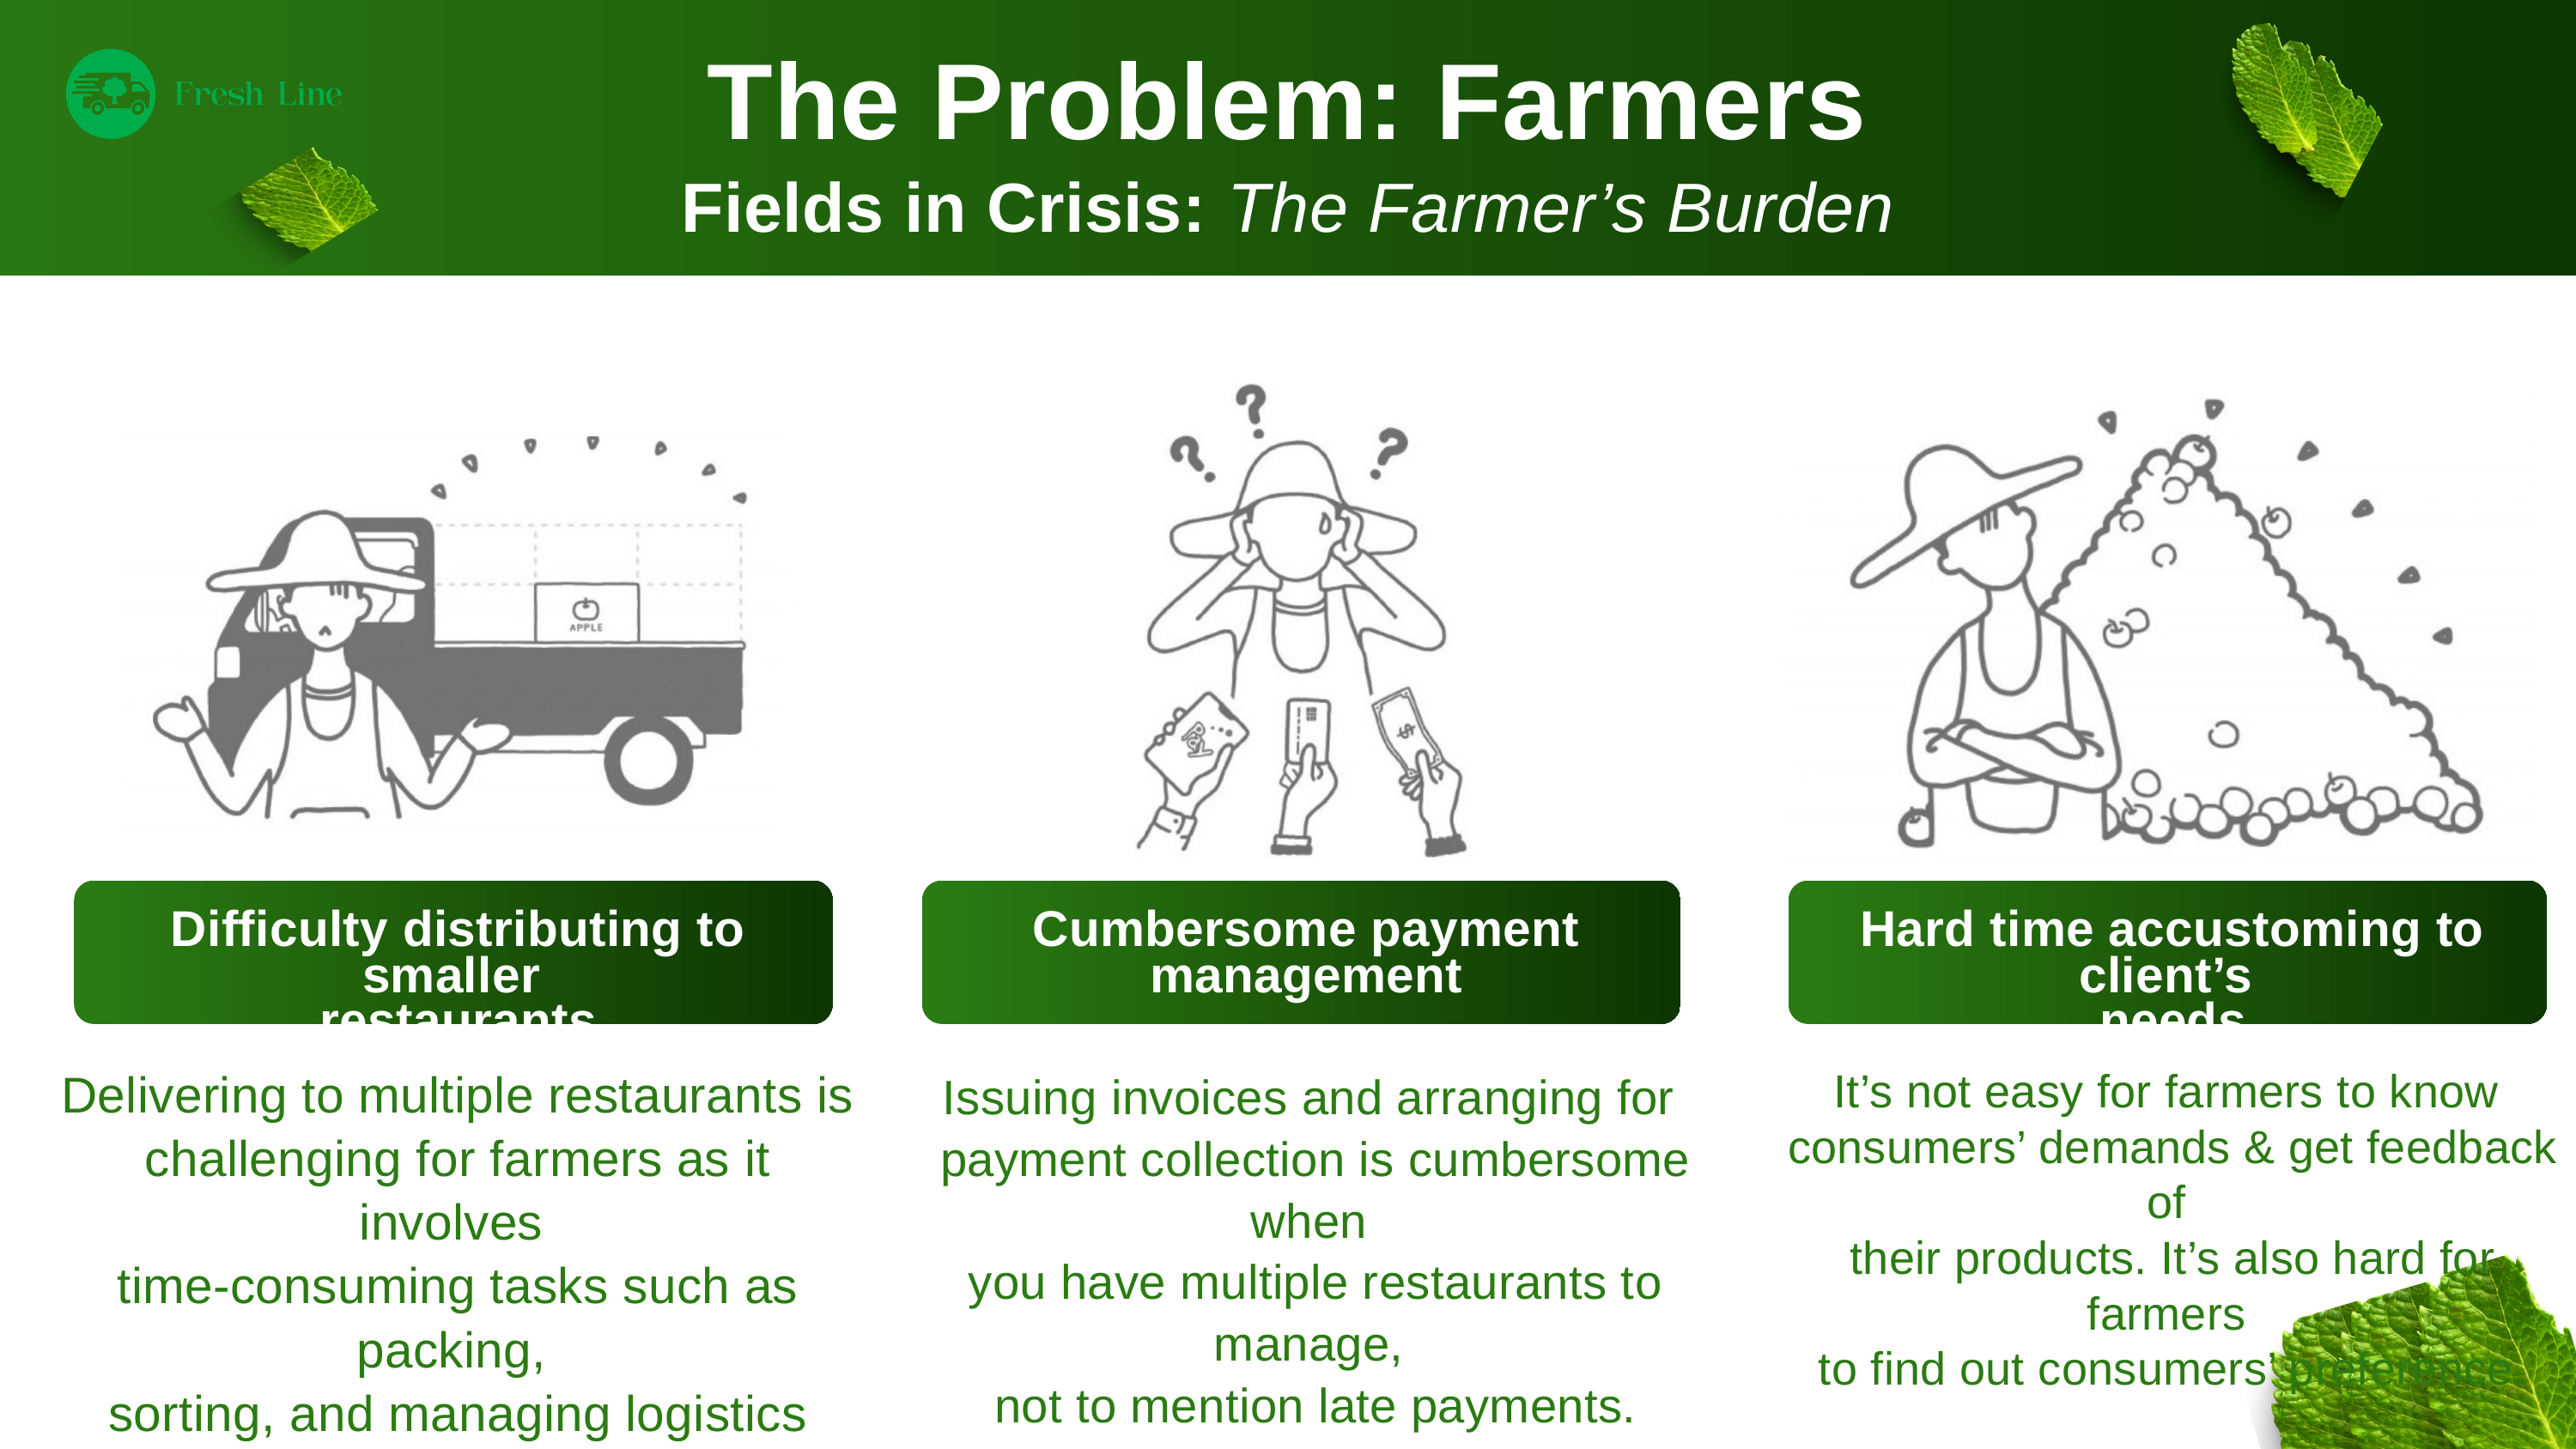

The Problem: Farmers

Fields in Crisis: The Farmer’s Burden

Difficulty distributing to smaller
restaurants
Cumbersome payment management
Hard time accustoming to client’s
needs
Delivering to multiple restaurants is
challenging for farmers as it involves
time-consuming tasks such as packing,
sorting, and managing logistics

It’s not easy for farmers to know
consumers’ demands & get feedback of
their products. It’s also hard for farmers
to find out consumers’ preference.

Issuing invoices and arranging for
payment collection is cumbersome when
you have multiple restaurants to manage,
not to mention late payments.